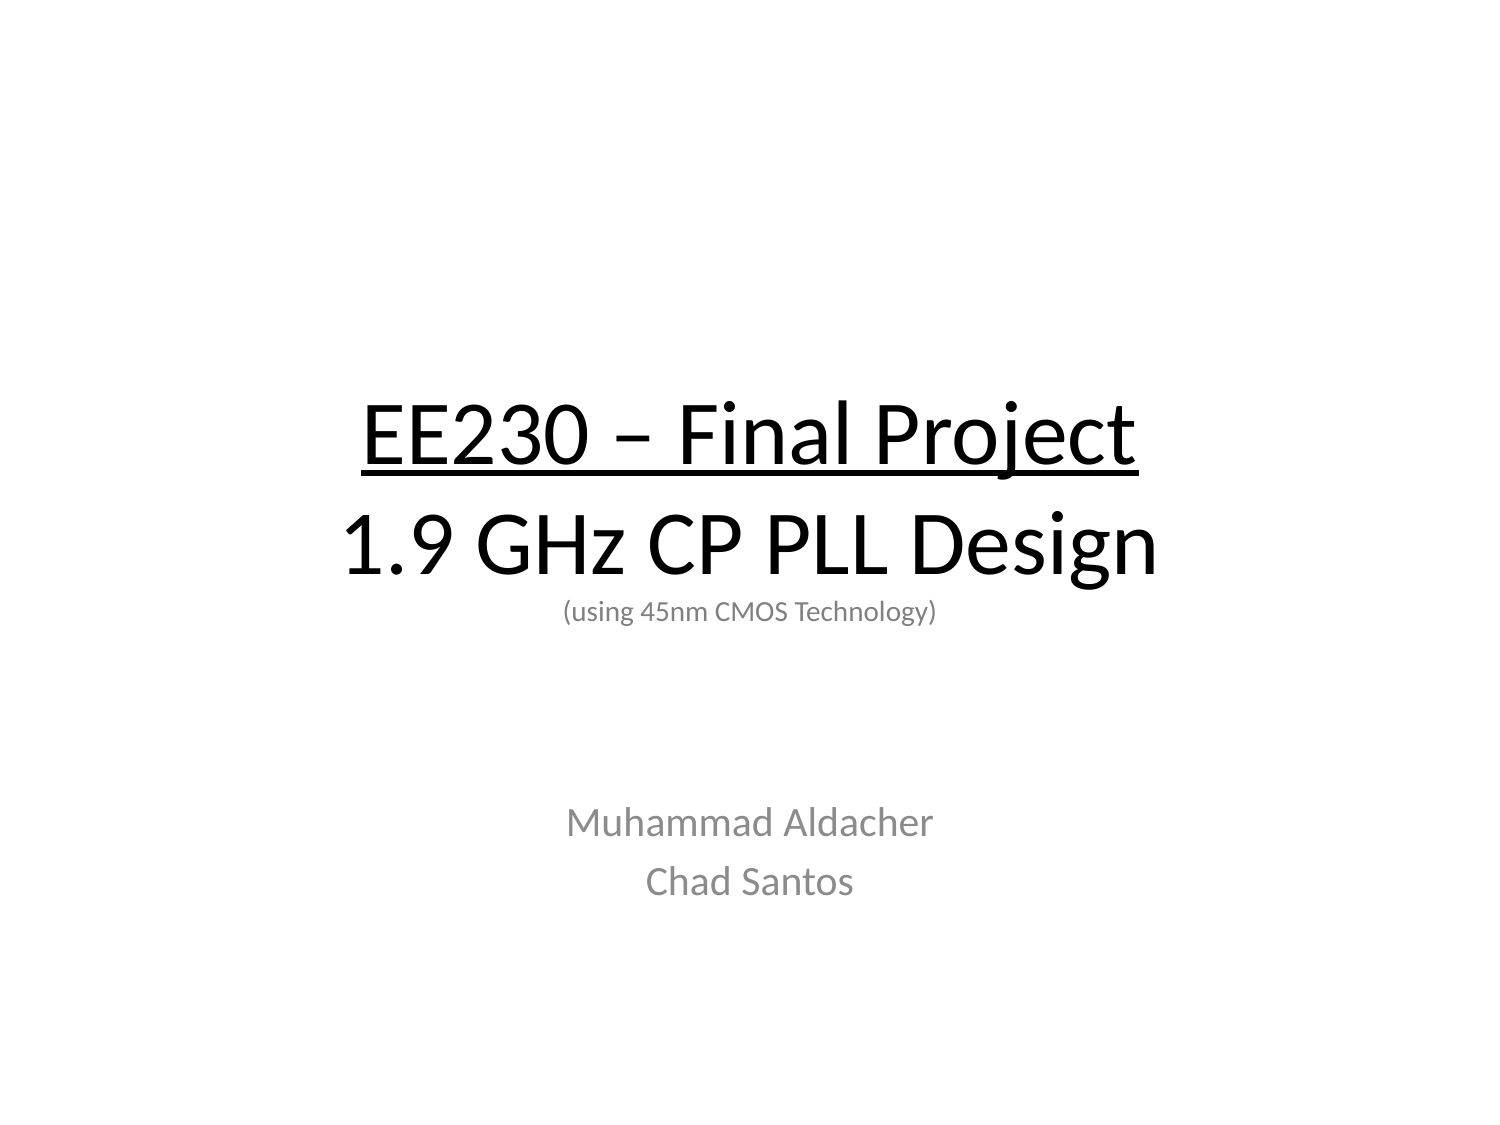

# EE230 – Final Project 1.9 GHz CP PLL Design (using 45nm CMOS Technology)
Muhammad Aldacher
Chad Santos